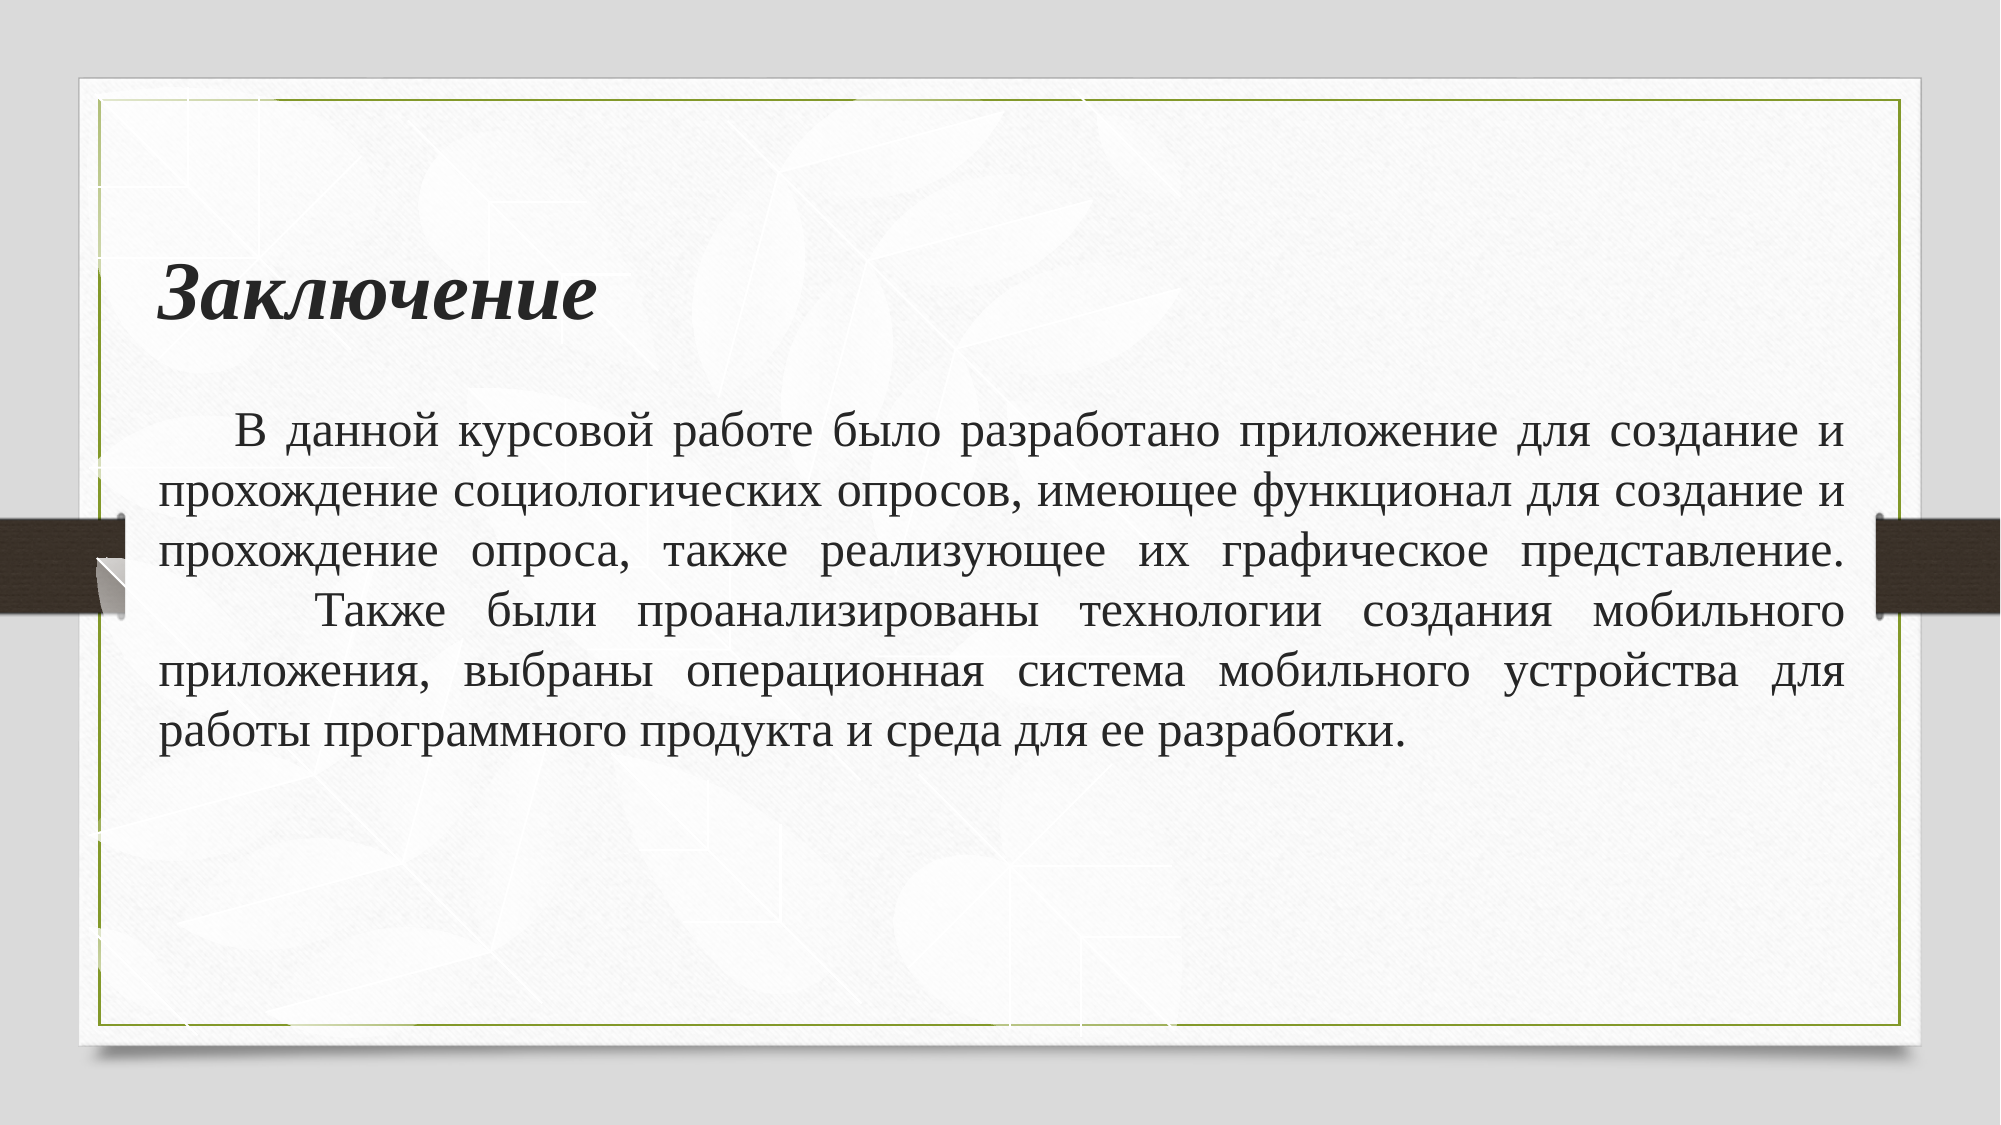

# Заключение В данной курсовой работе было разработано приложение для создание и прохождение социологических опросов, имеющее функционал для создание и прохождение опроса, также реализующее их графическое представление. Также были проанализированы технологии создания мобильного приложения, выбраны операционная система мобильного устройства для работы программного продукта и среда для ее разработки.